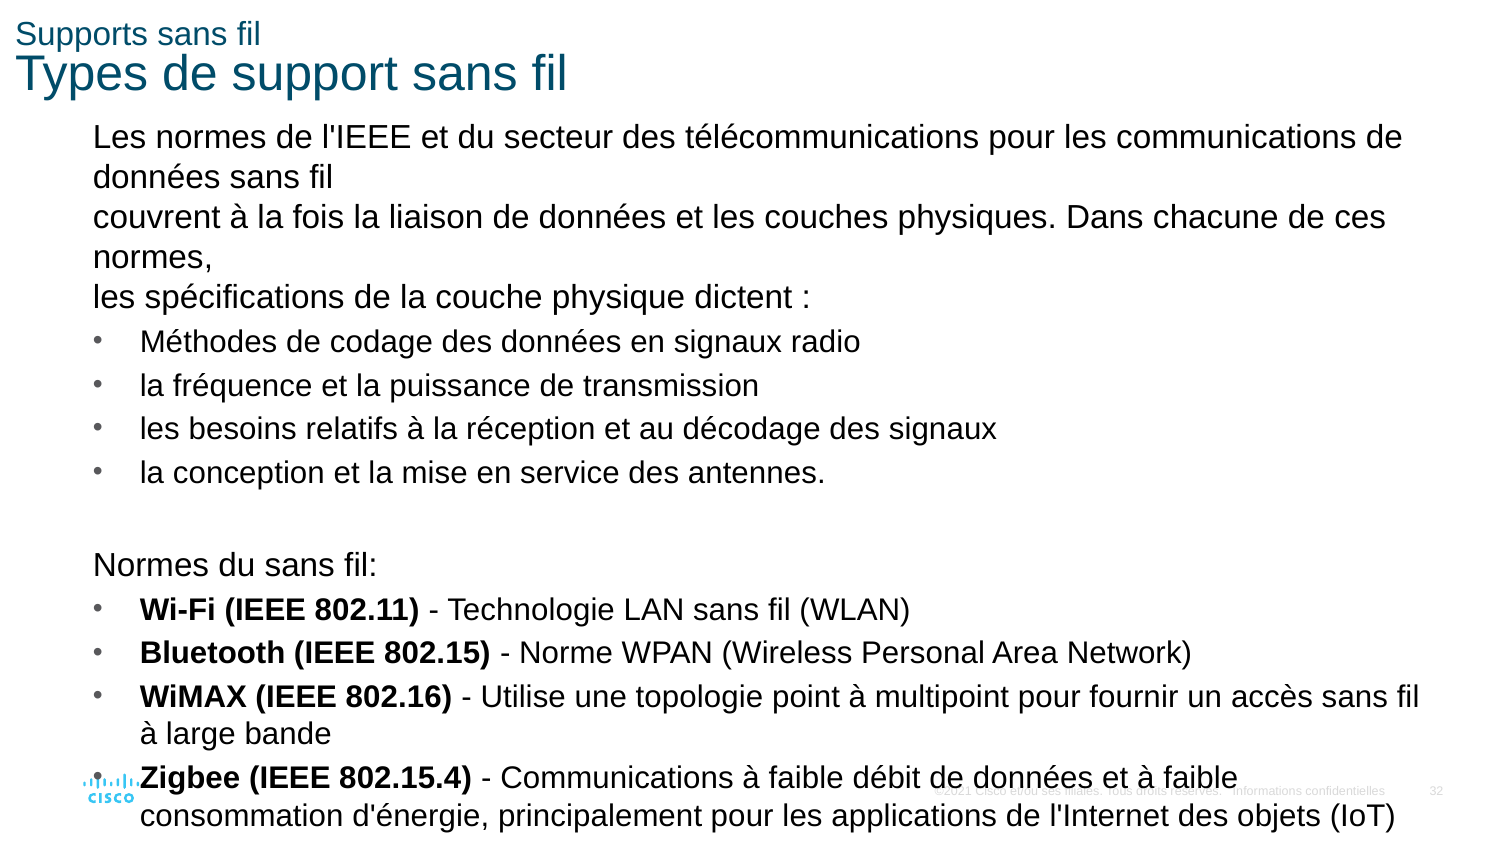

# Supports sans fil Types de support sans fil
Les normes de l'IEEE et du secteur des télécommunications pour les communications de données sans fil
couvrent à la fois la liaison de données et les couches physiques. Dans chacune de ces normes,
les spécifications de la couche physique dictent :
Méthodes de codage des données en signaux radio
la fréquence et la puissance de transmission
les besoins relatifs à la réception et au décodage des signaux
la conception et la mise en service des antennes.

Normes du sans fil:
Wi-Fi (IEEE 802.11) - Technologie LAN sans fil (WLAN)
Bluetooth (IEEE 802.15) - Norme WPAN (Wireless Personal Area Network)
WiMAX (IEEE 802.16) - Utilise une topologie point à multipoint pour fournir un accès sans fil à large bande
Zigbee (IEEE 802.15.4) - Communications à faible débit de données et à faible consommation d'énergie, principalement pour les applications de l'Internet des objets (IoT)